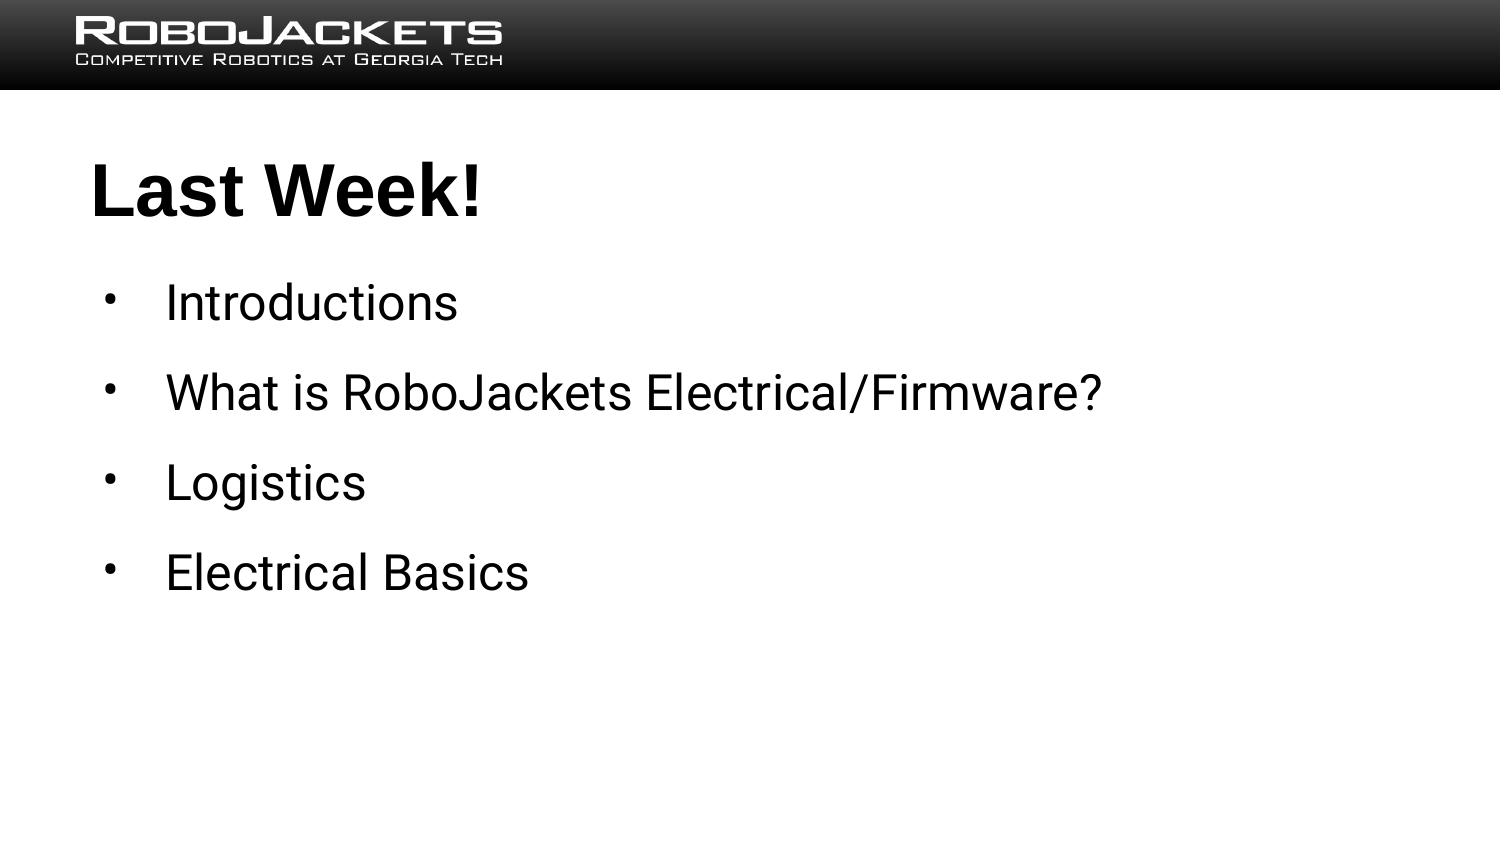

# Last Week!
Introductions
What is RoboJackets Electrical/Firmware?
Logistics
Electrical Basics